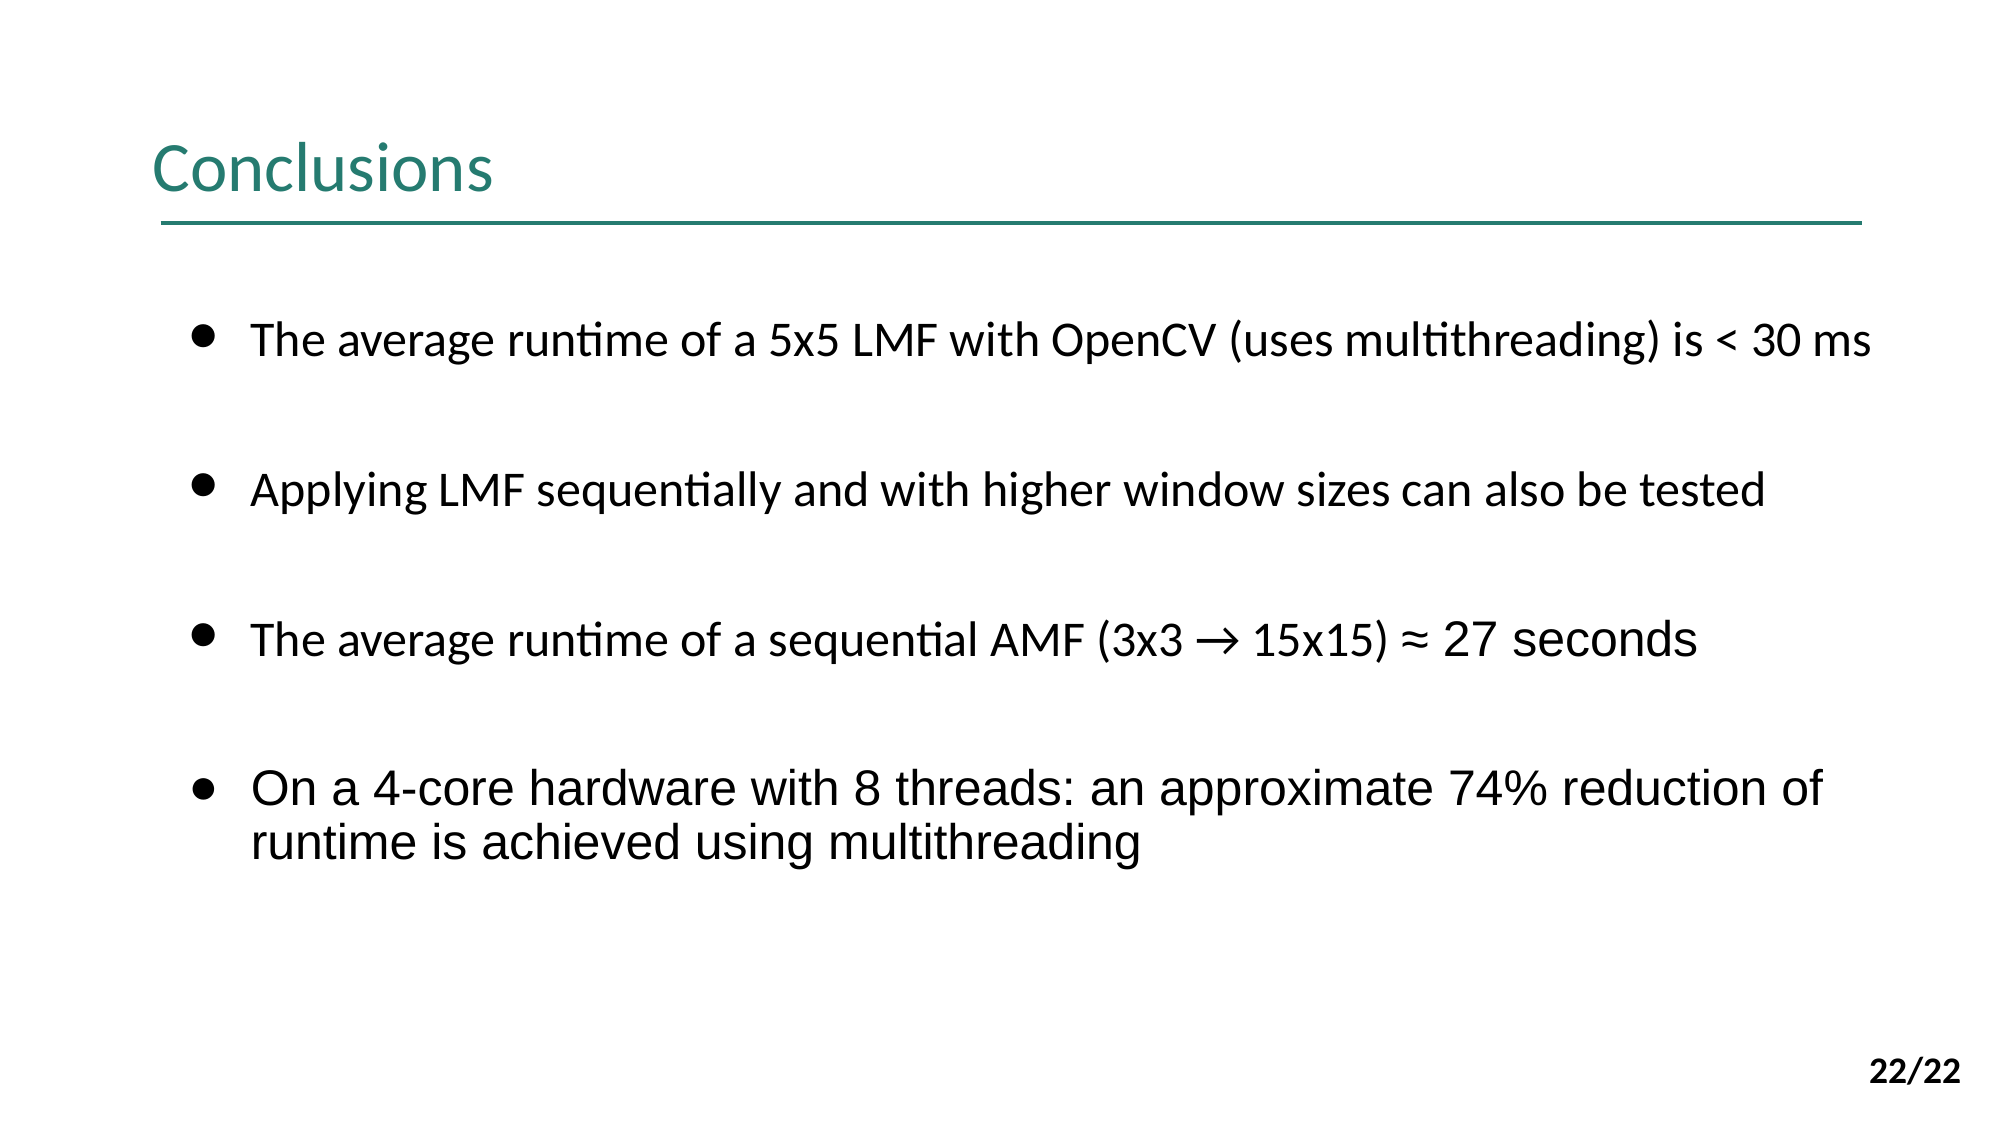

# Conclusions
The average runtime of a 5x5 LMF with OpenCV (uses multithreading) is < 30 ms

Applying LMF sequentially and with higher window sizes can also be tested

The average runtime of a sequential AMF (3x3 → 15x15) ≈ 27 seconds

On a 4-core hardware with 8 threads: an approximate 74% reduction of runtime is achieved using multithreading
22/22